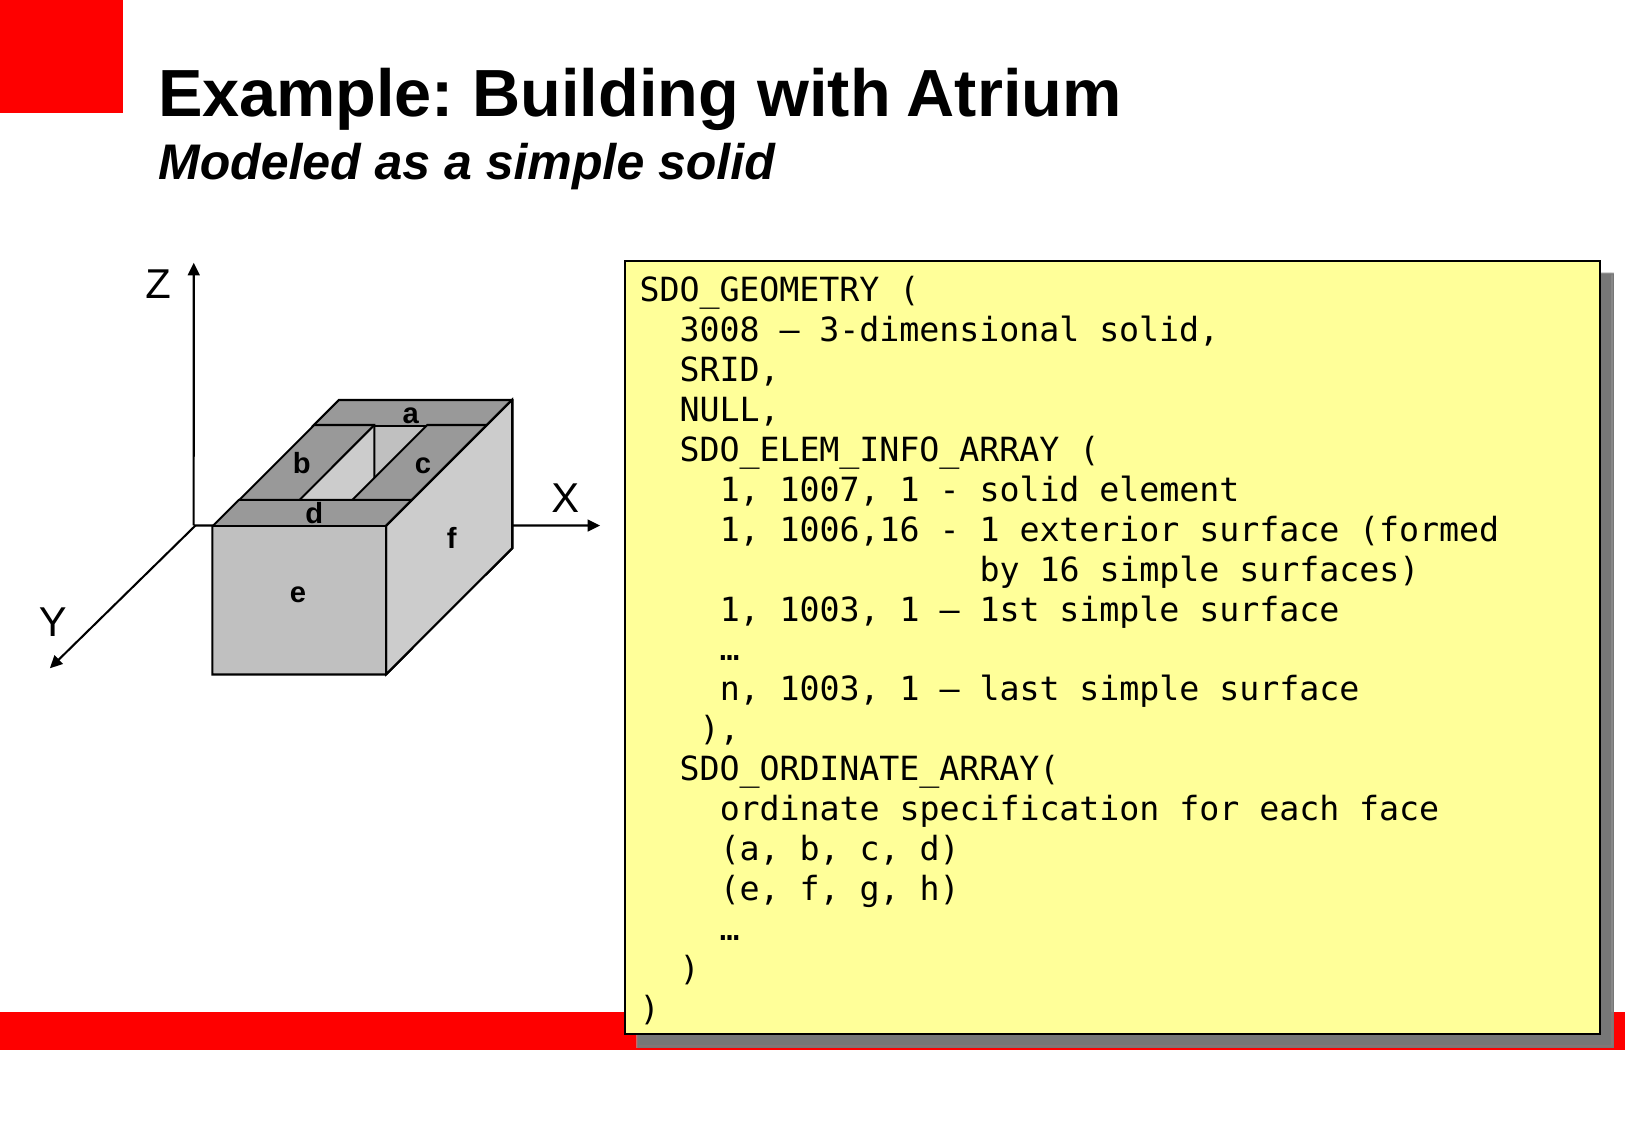

# Example: Building with Atrium Modeled as a simple solid
Z
SDO_GEOMETRY (
  3008 – 3-dimensional solid,
  SRID,
  NULL,
  SDO_ELEM_INFO_ARRAY (
    1, 1007, 1 - solid element
    1, 1006,16 - 1 exterior surface (formed
                 by 16 simple surfaces)
    1, 1003, 1 – 1st simple surface
    …
    n, 1003, 1 – last simple surface
   ),
  SDO_ORDINATE_ARRAY(
    ordinate specification for each face
    (a, b, c, d)
    (e, f, g, h)
    …
  )
)

a
b
c
X

d
f

e
Y